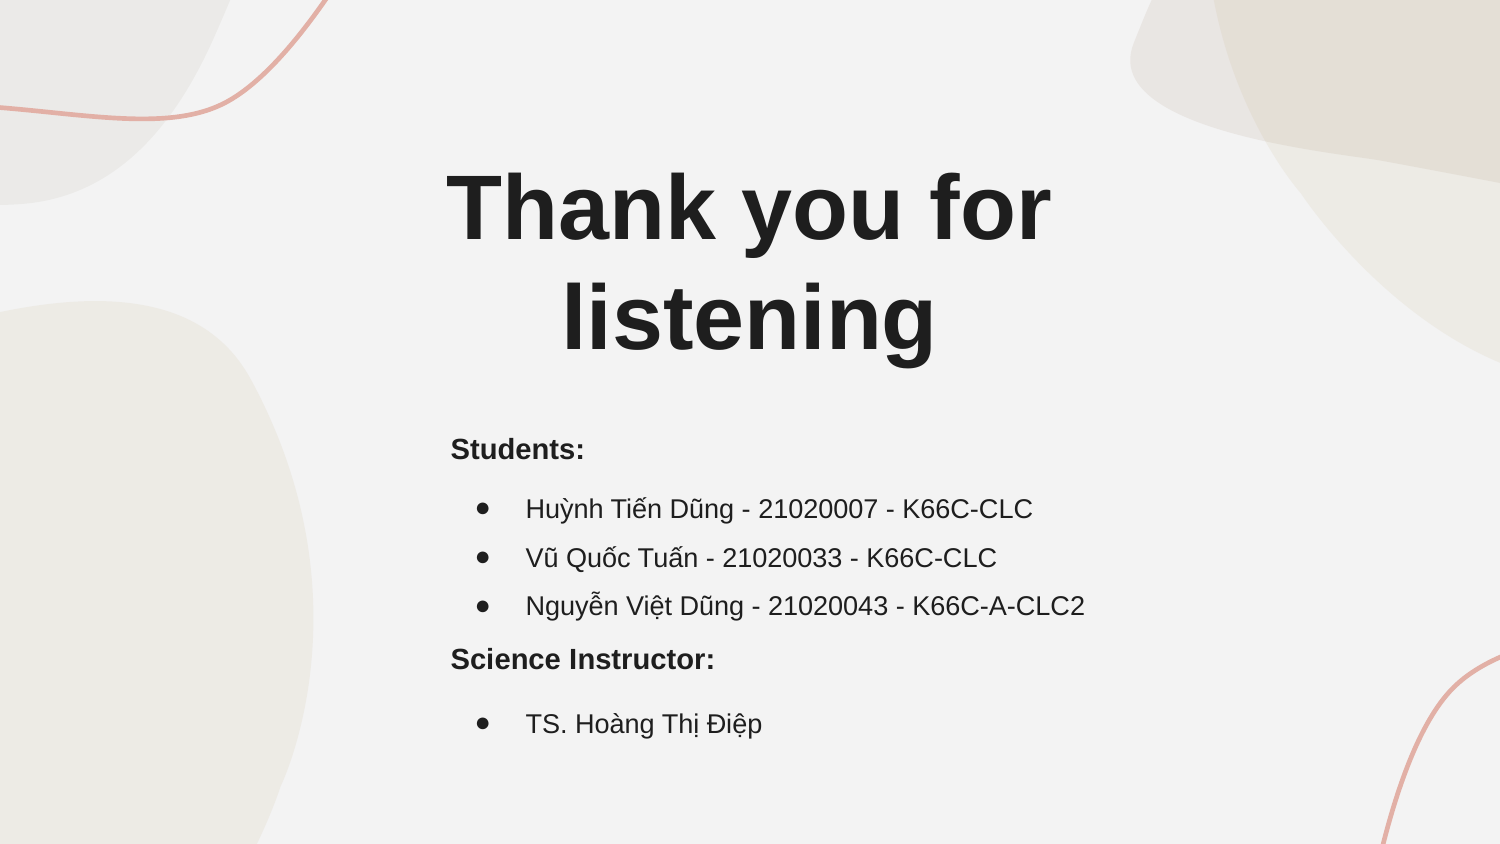

Thank you for listening
Students:
Huỳnh Tiến Dũng - 21020007 - K66C-CLC
Vũ Quốc Tuấn - 21020033 - K66C-CLC
Nguyễn Việt Dũng - 21020043 - K66C-A-CLC2
Science Instructor:
TS. Hoàng Thị Điệp